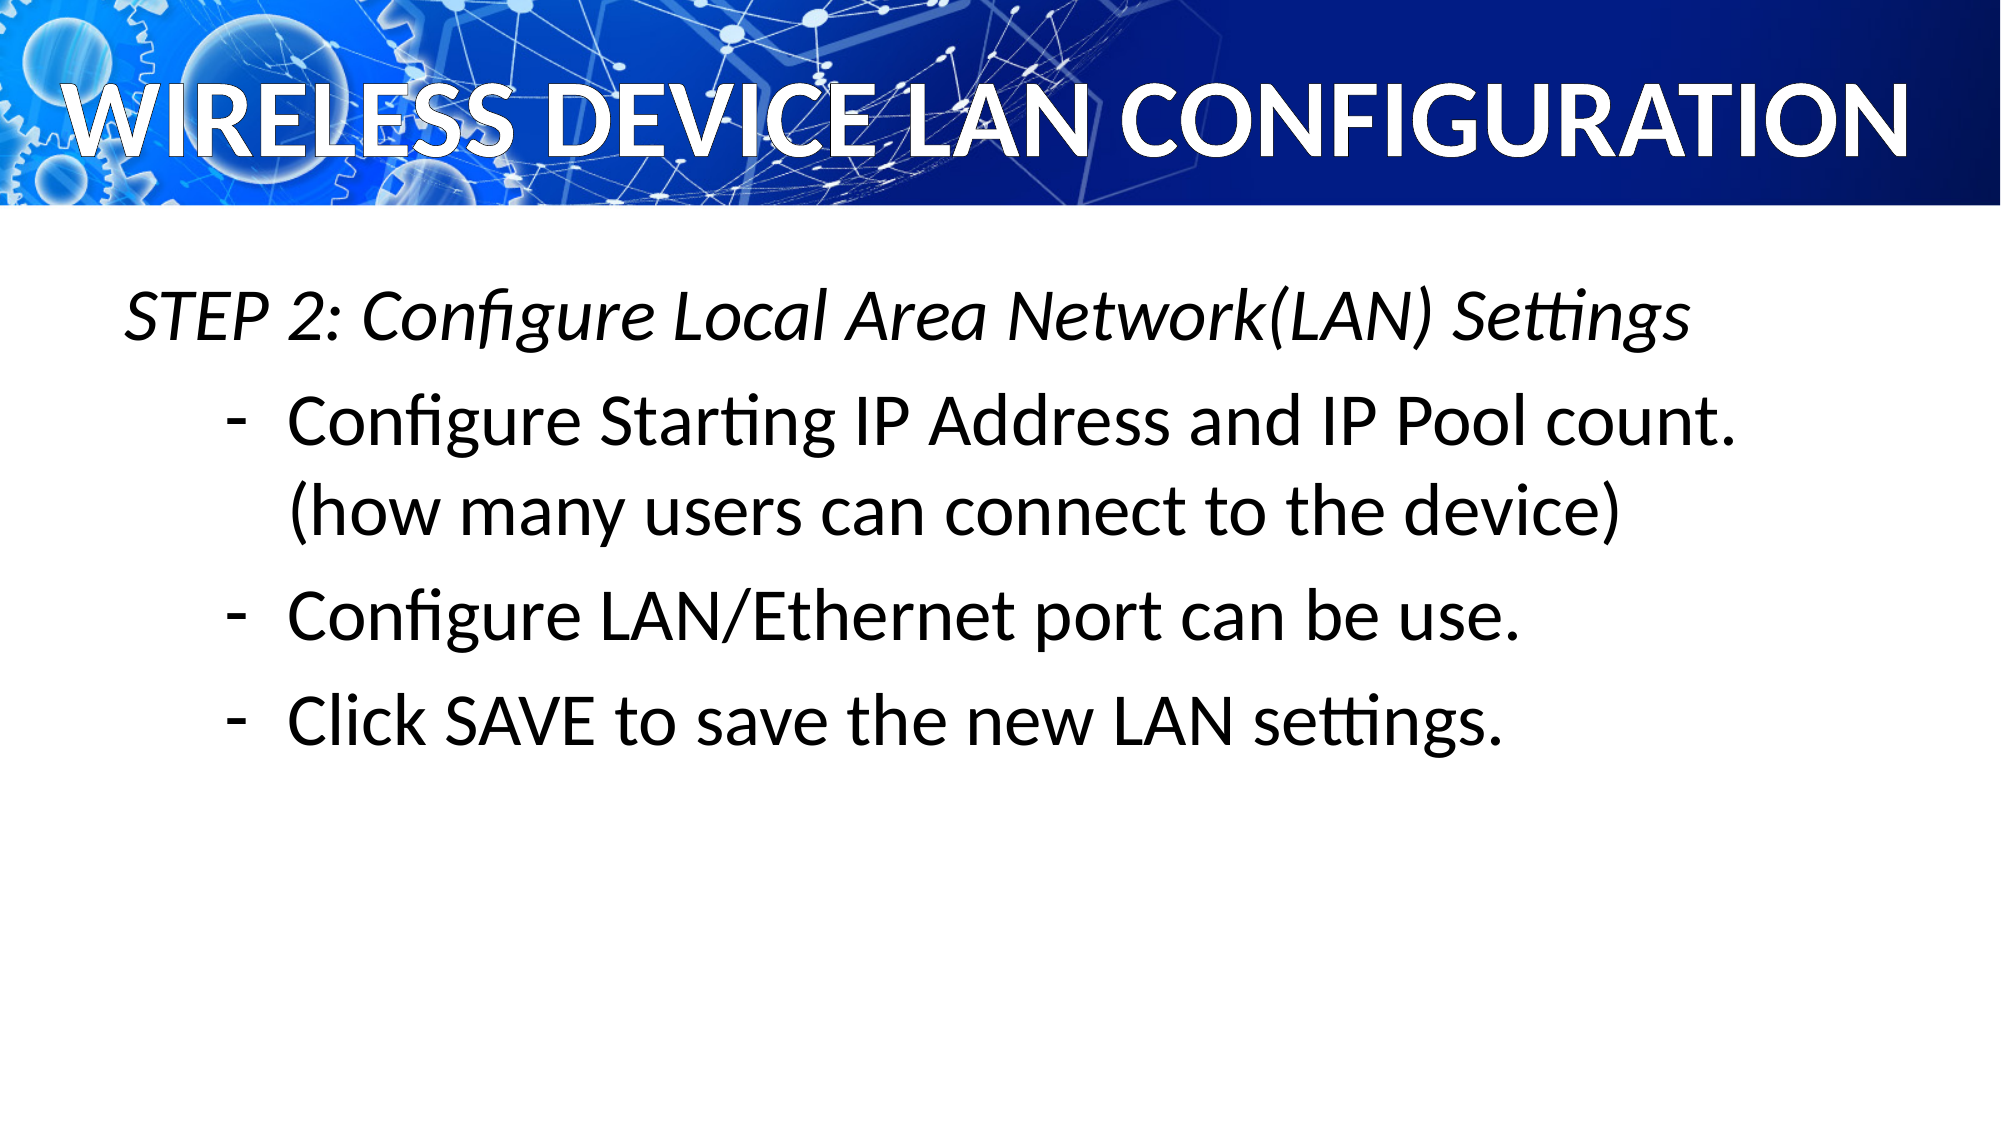

# WIRELESS DEVICE LAN CONFIGURATION
STEP 2: Configure Local Area Network(LAN) Settings
Configure Starting IP Address and IP Pool count. (how many users can connect to the device)
Configure LAN/Ethernet port can be use.
Click SAVE to save the new LAN settings.